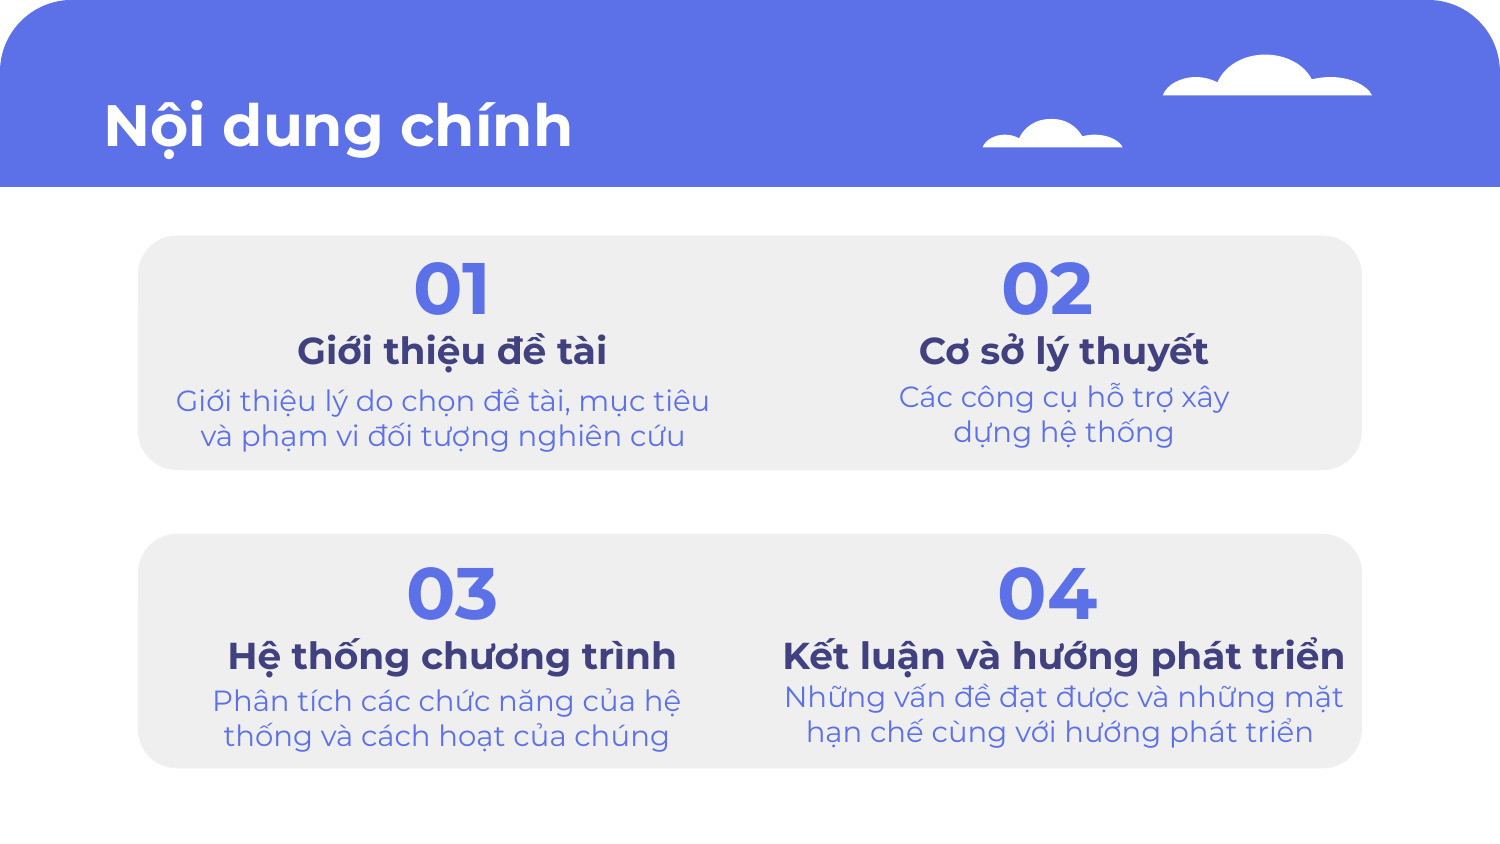

# Nội dung chính
01
02
Giới thiệu đề tài
Cơ sở lý thuyết
Các công cụ hỗ trợ xây dựng hệ thống
Giới thiệu lý do chọn đề tài, mục tiêu và phạm vi đối tượng nghiên cứu
03
04
Hệ thống chương trình
Kết luận và hướng phát triển
Những vấn đề đạt được và những mặt hạn chế cùng với hướng phát triển
Phân tích các chức năng của hệ thống và cách hoạt của chúng